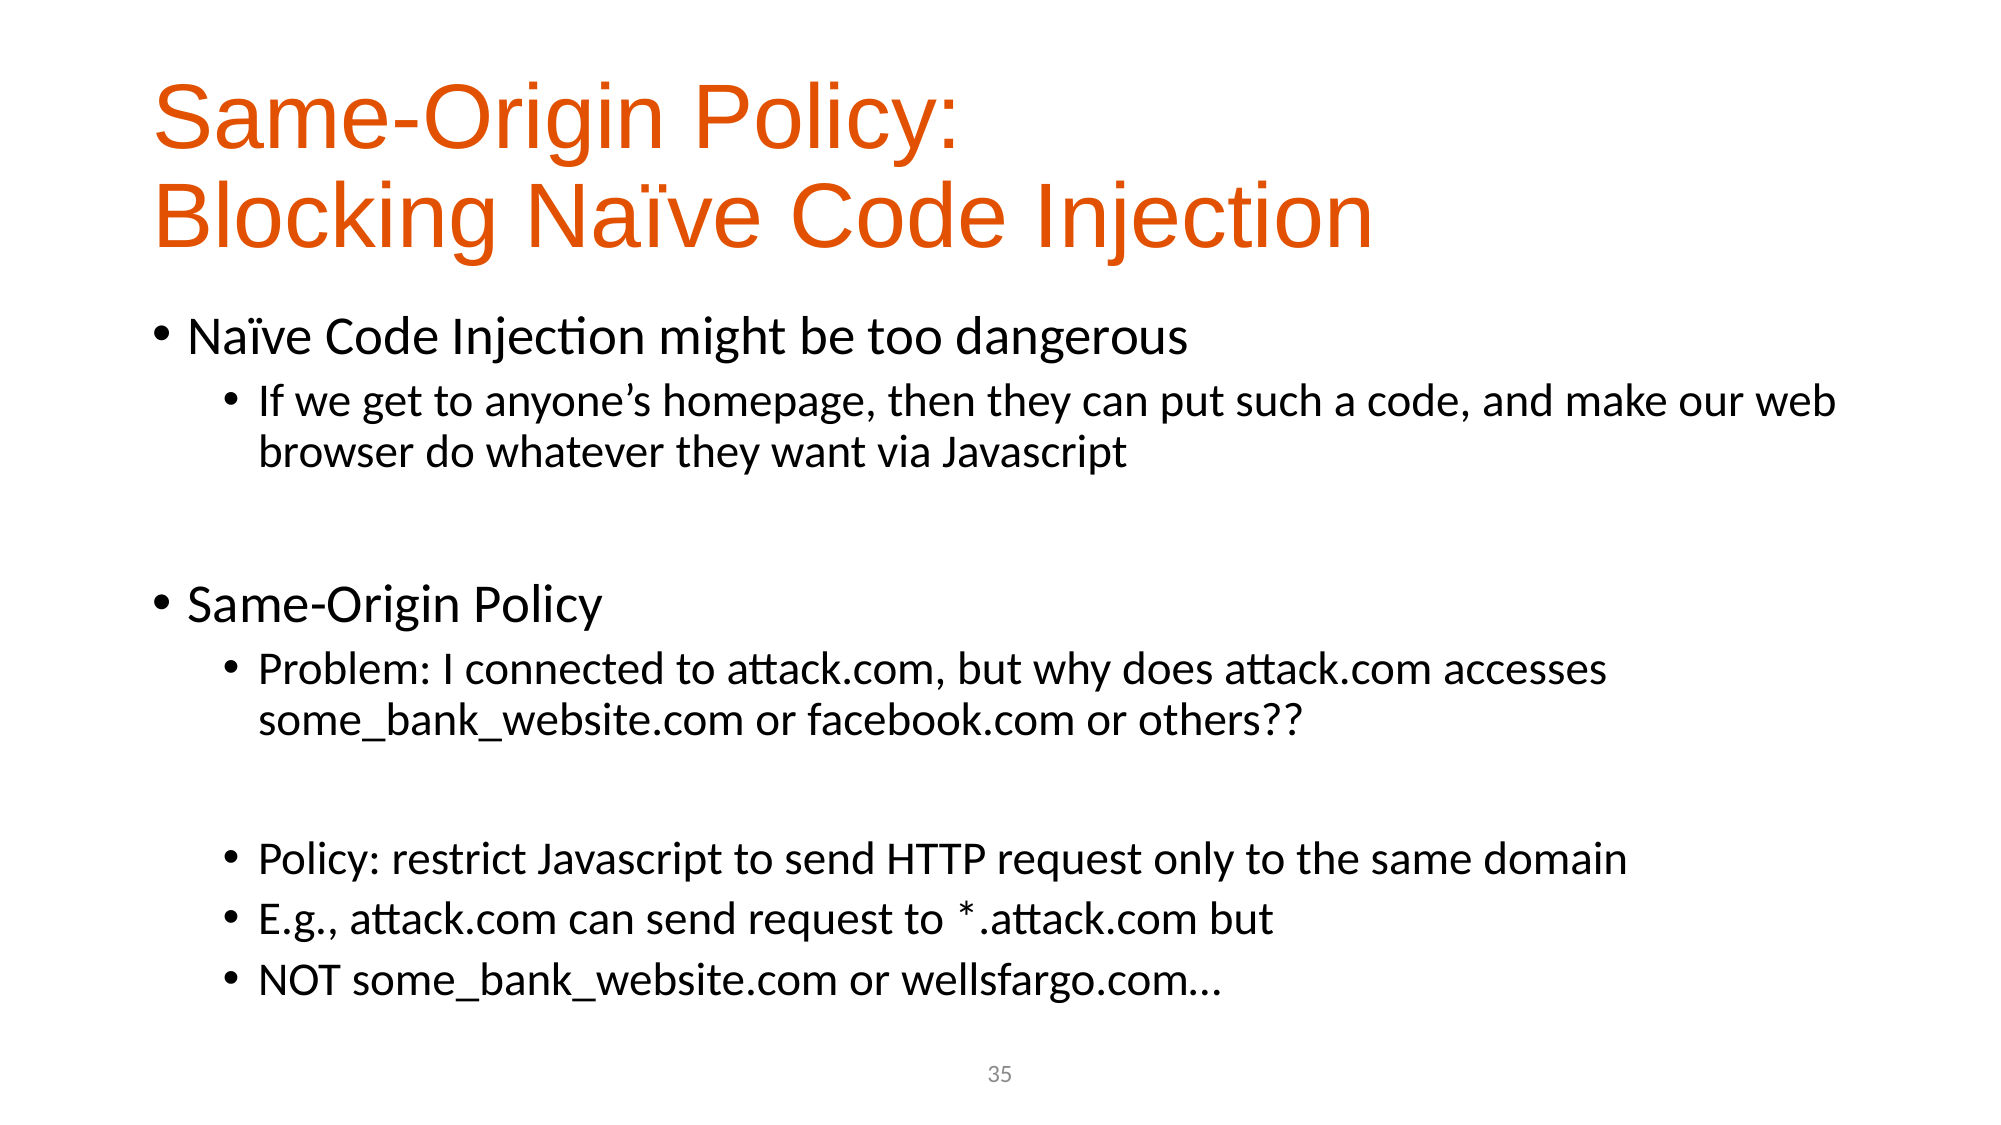

# Same-Origin Policy: Blocking Naïve Code Injection
Naïve Code Injection might be too dangerous
If we get to anyone’s homepage, then they can put such a code, and make our web browser do whatever they want via Javascript

Same-Origin Policy
Problem: I connected to attack.com, but why does attack.com accesses some_bank_website.com or facebook.com or others??

Policy: restrict Javascript to send HTTP request only to the same domain
E.g., attack.com can send request to *.attack.com but
NOT some_bank_website.com or wellsfargo.com…
35